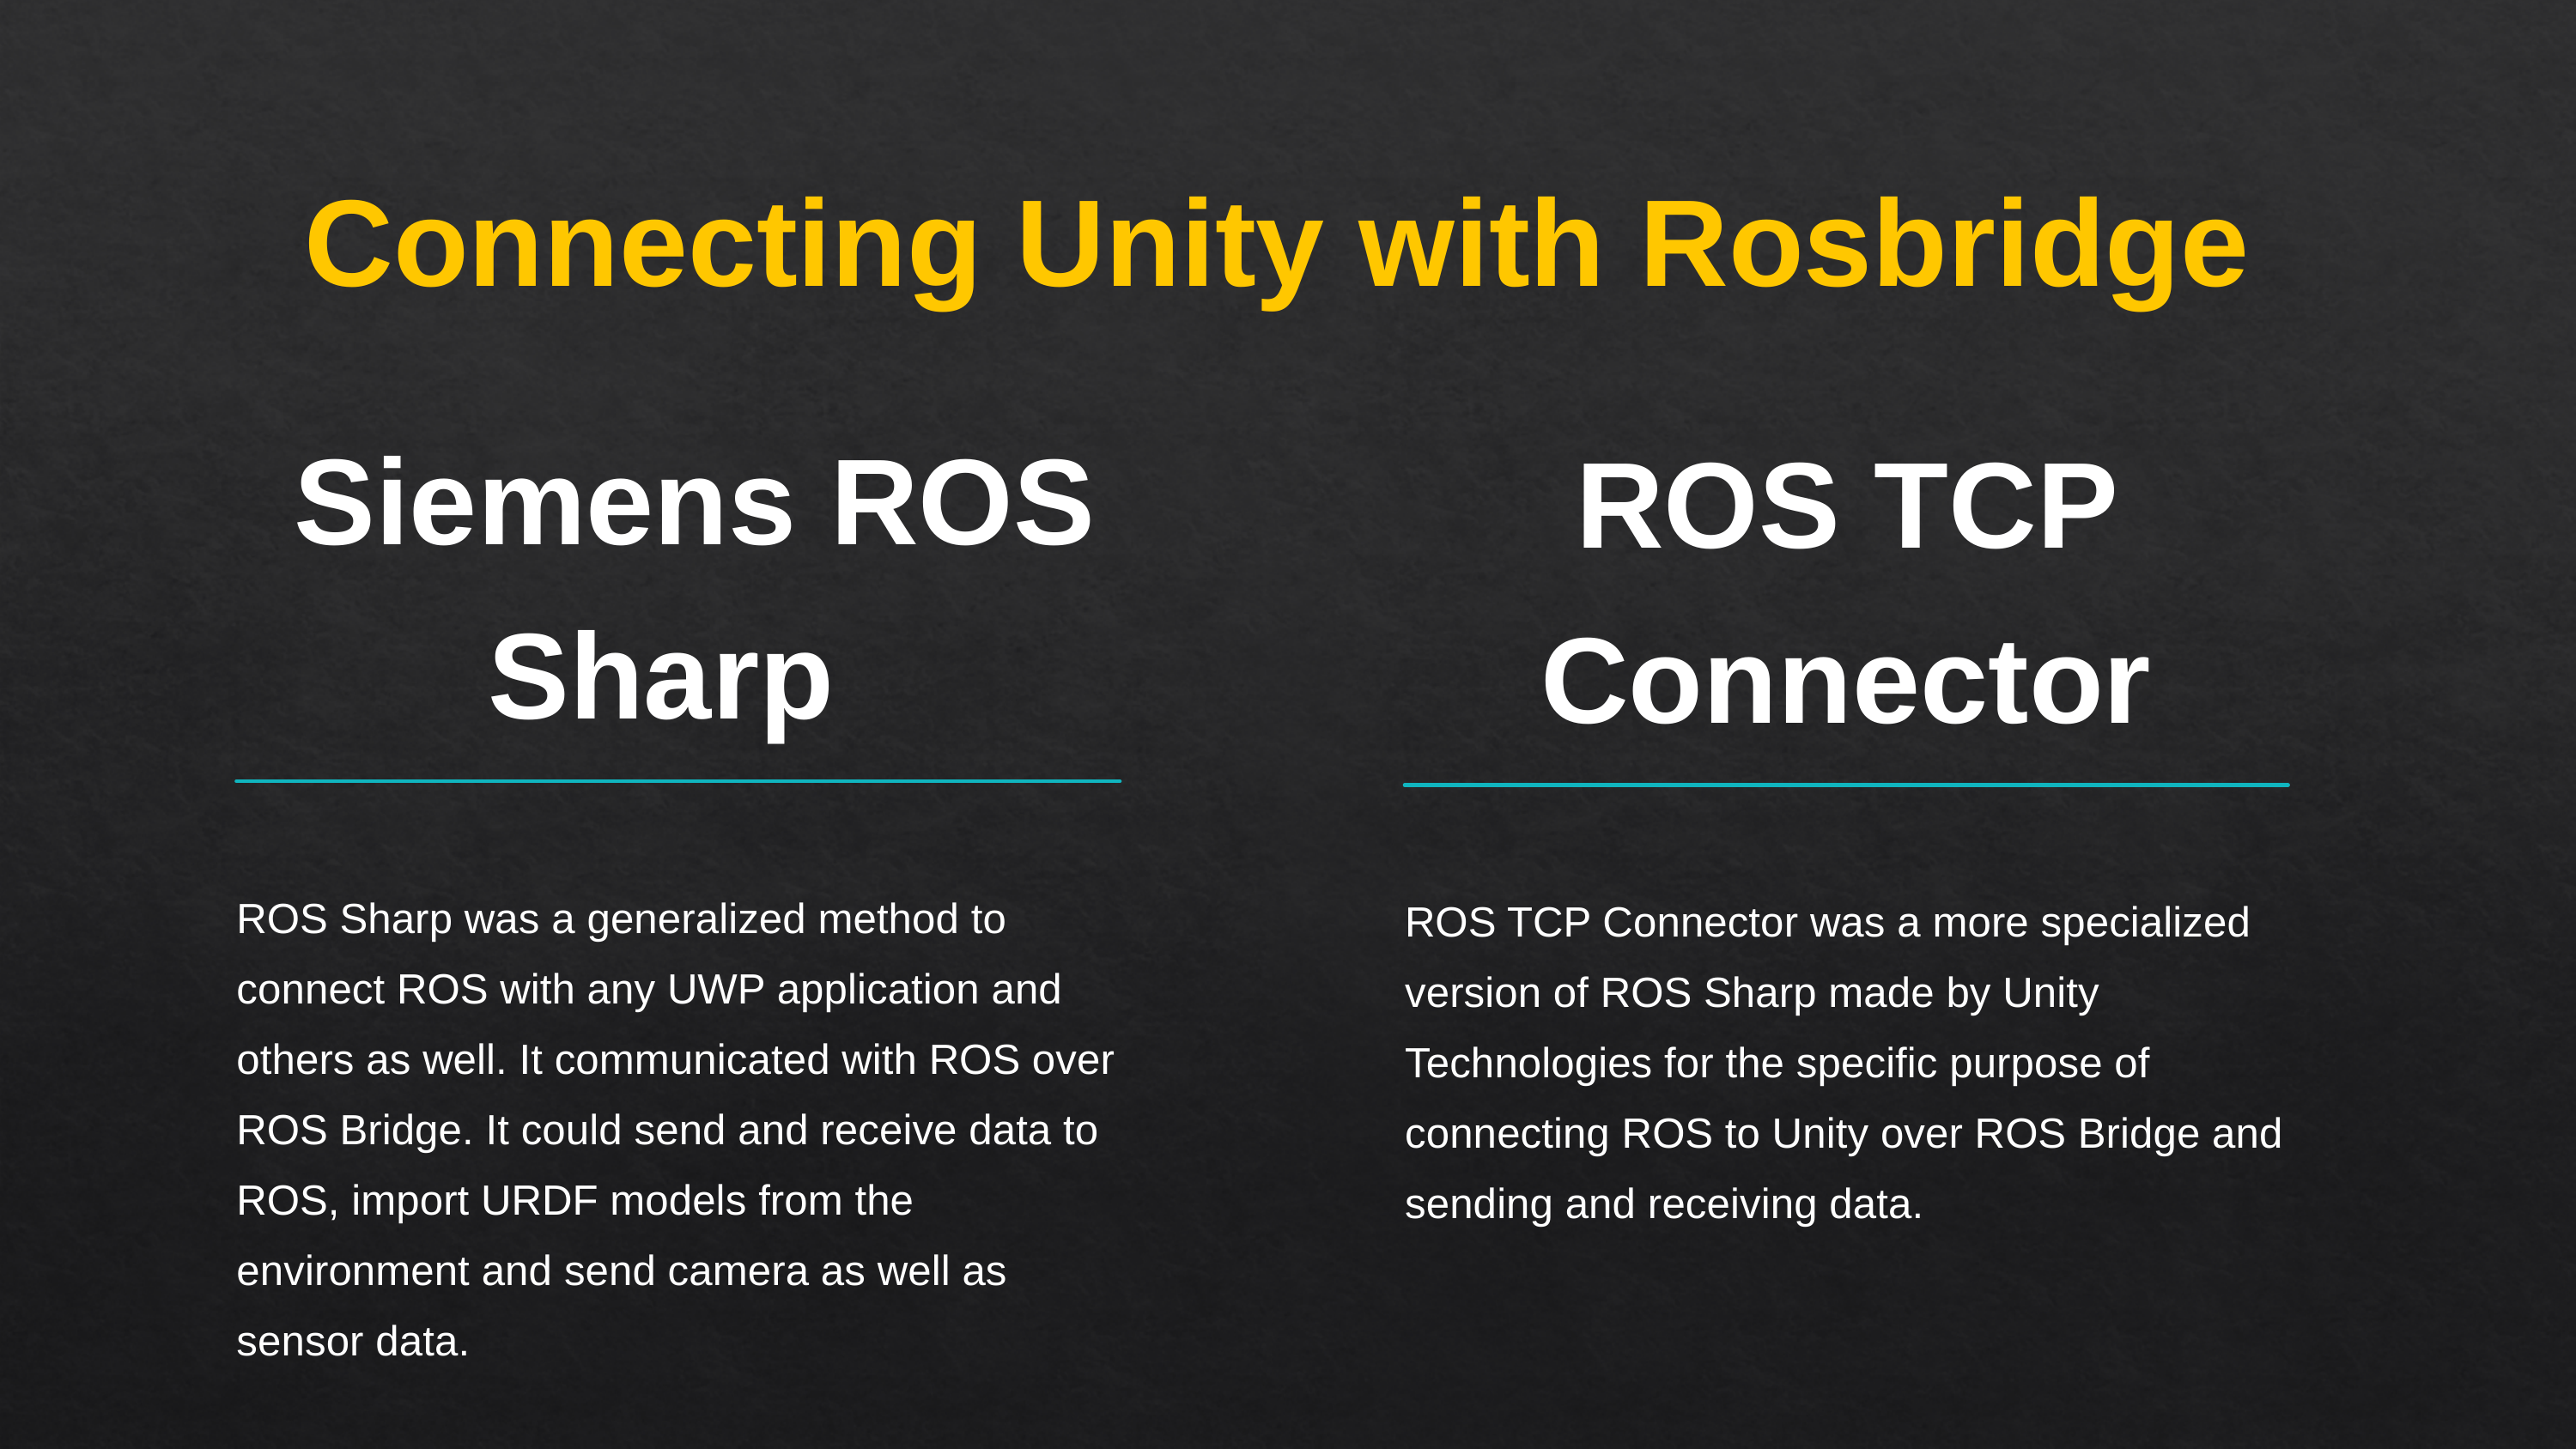

Connecting Unity with Rosbridge
 Siemens ROS Sharp
ROS Sharp was a generalized method to connect ROS with any UWP application and others as well. It communicated with ROS over ROS Bridge. It could send and receive data to ROS, import URDF models from the environment and send camera as well as sensor data.
ROS TCP Connector
ROS TCP Connector was a more specialized version of ROS Sharp made by Unity Technologies for the specific purpose of connecting ROS to Unity over ROS Bridge and sending and receiving data.